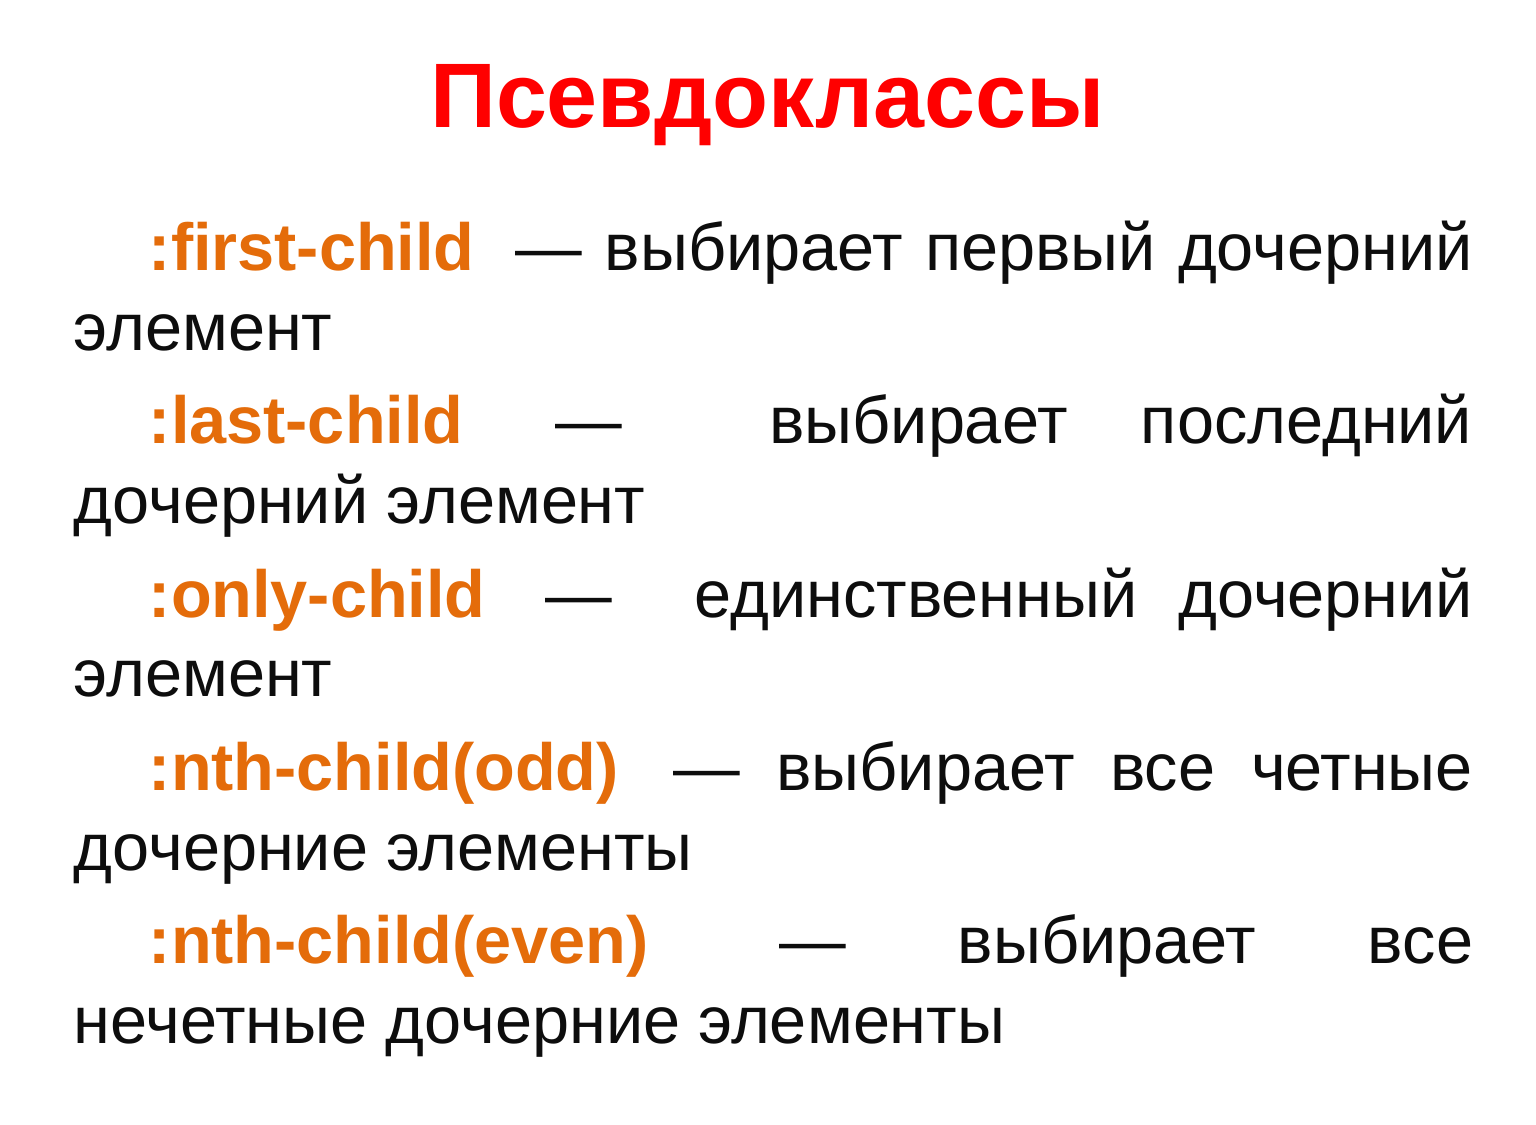

# Псевдоклассы

:first-child  — выбирает первый дочерний элемент
:last-child  —  выбирает последний дочерний элемент
:only-child  —  единственный дочерний элемент
:nth-child(odd)  — выбирает все четные дочерние элементы
:nth-child(even)  — выбирает все нечетные дочерние элементы